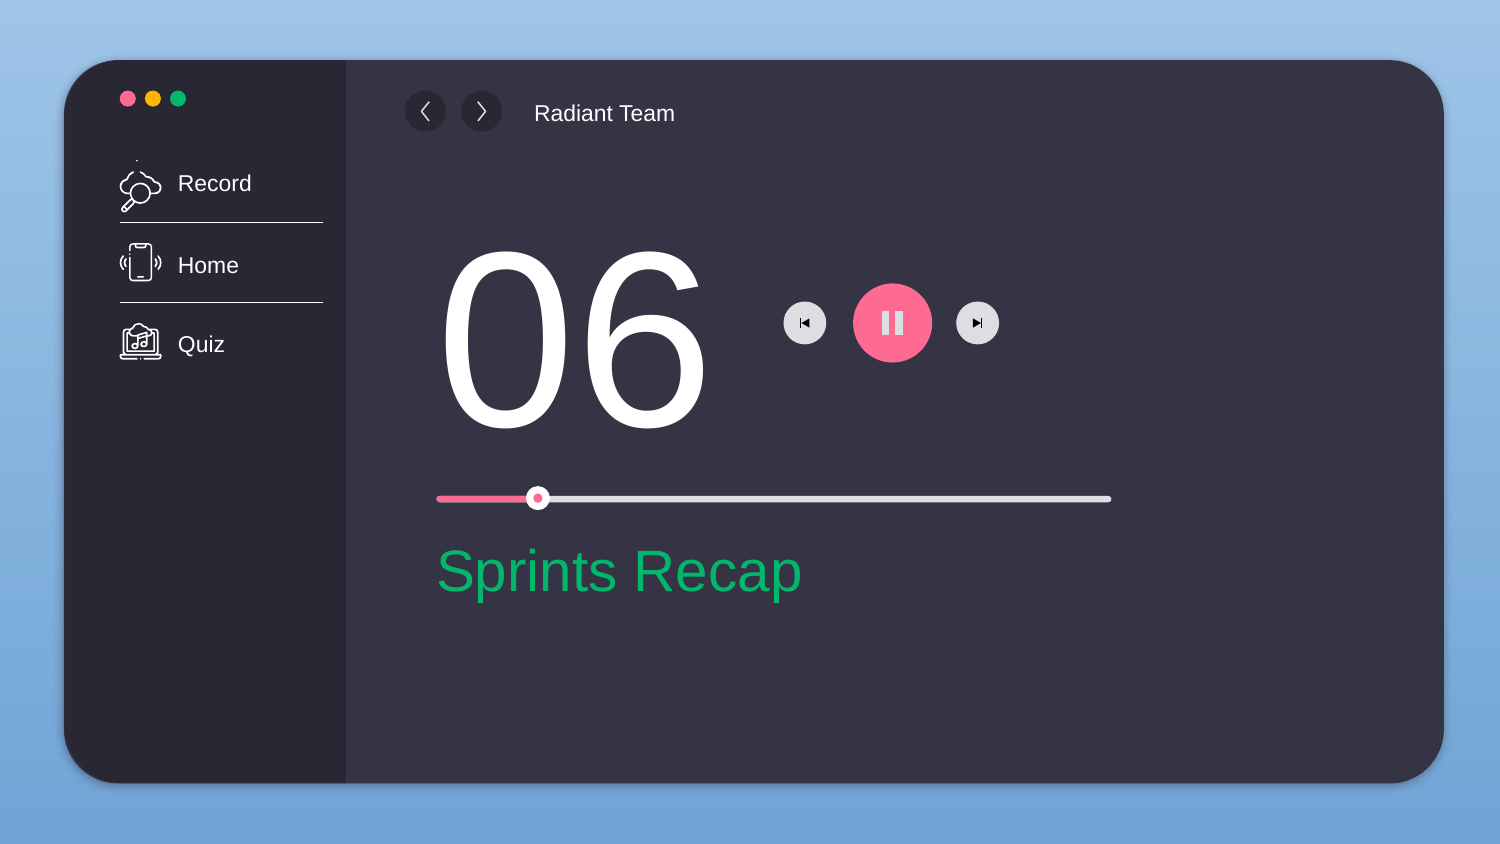

Record

Home

Quiz

Radiant Team

06

# Sprints Recap